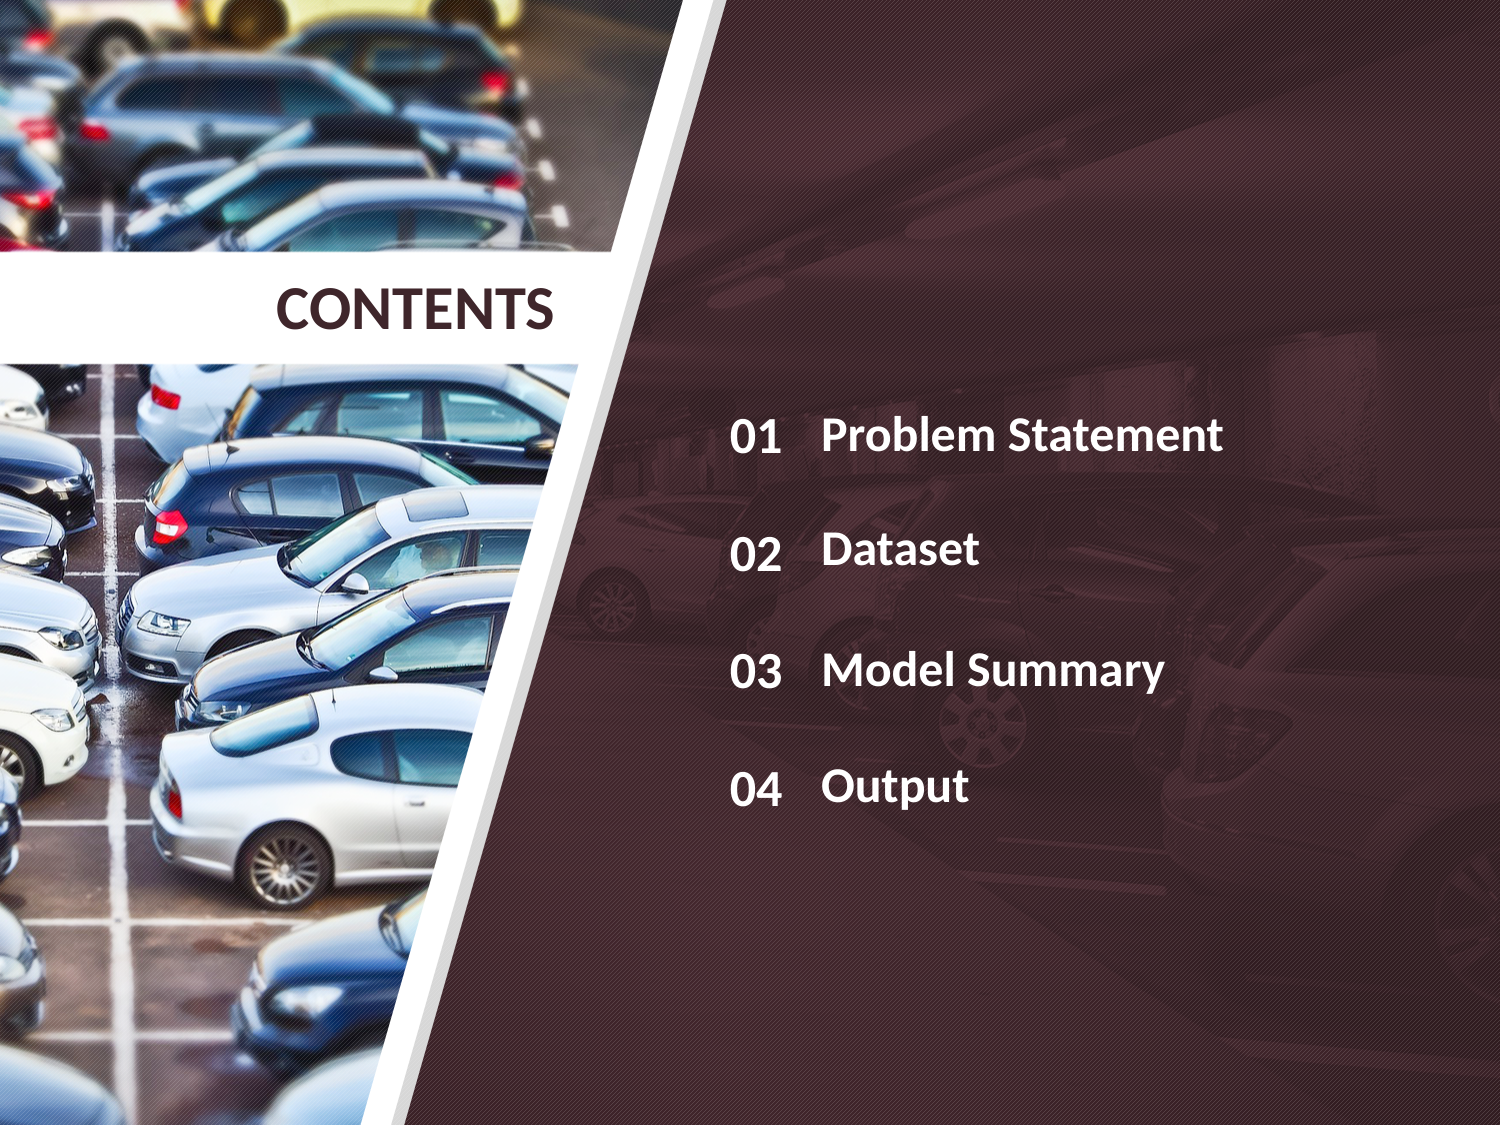

CONTENTS
01
Problem Statement
Dataset
02
03
Model Summary
Output
04